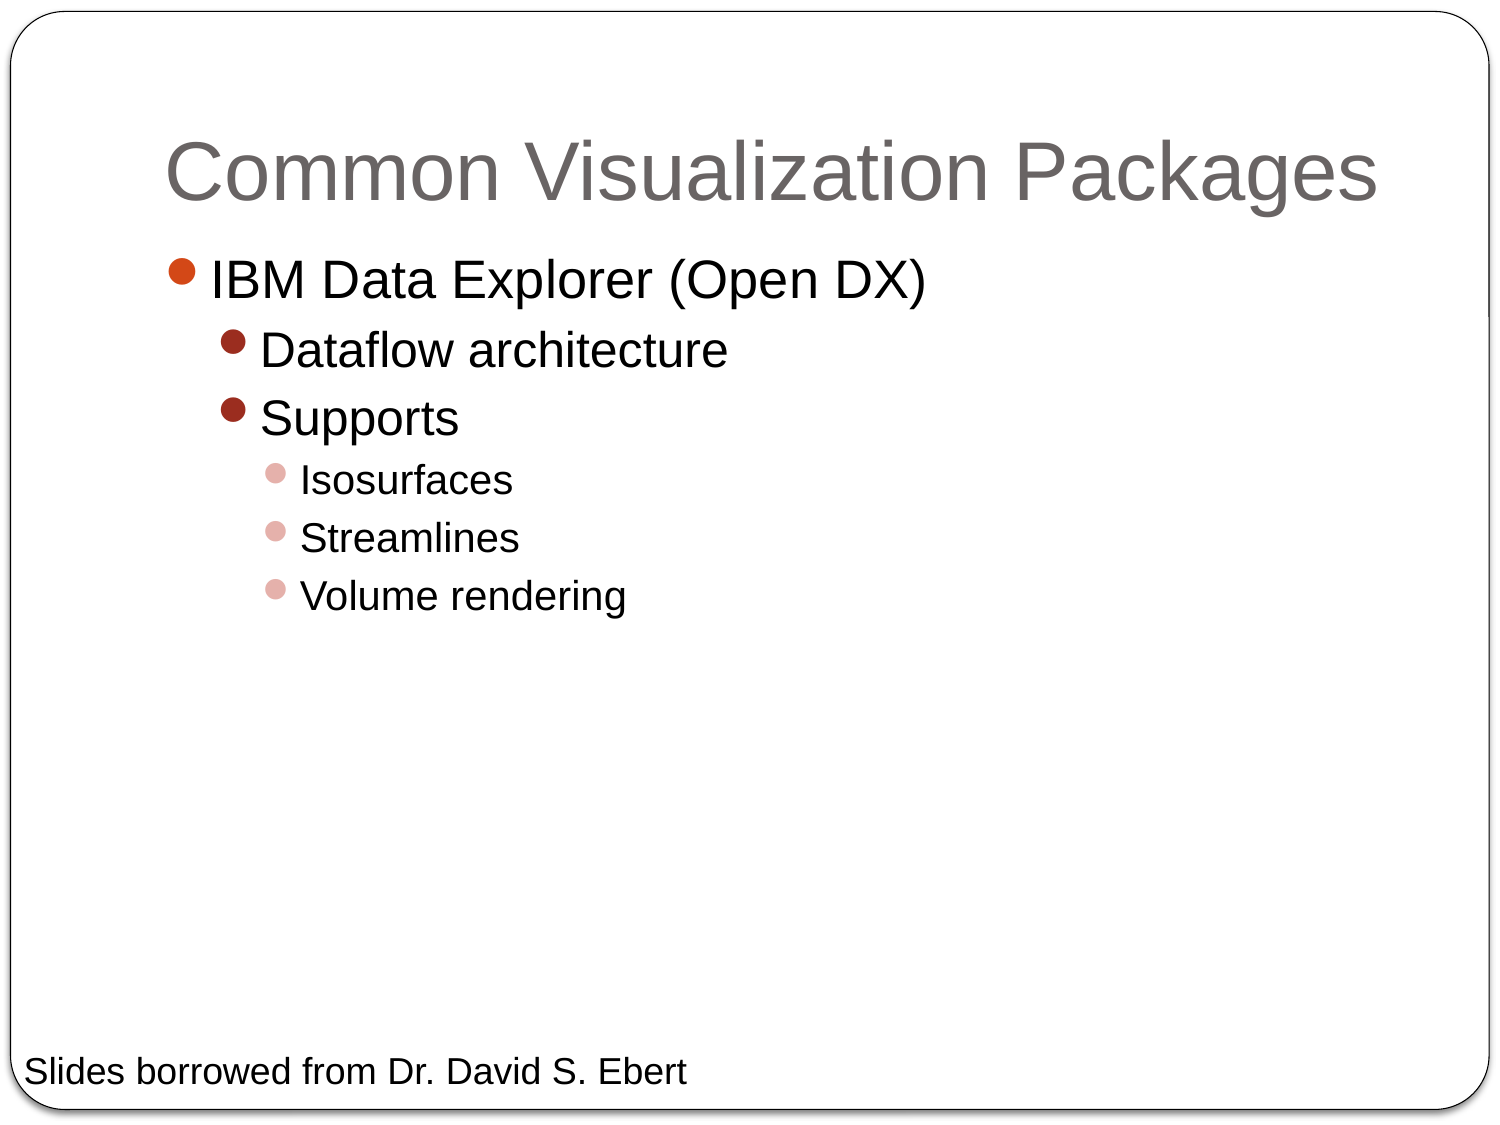

# Common Visualization Packages
IBM Data Explorer (Open DX)
Dataflow architecture
Supports
Isosurfaces
Streamlines
Volume rendering
Slides borrowed from Dr. David S. Ebert